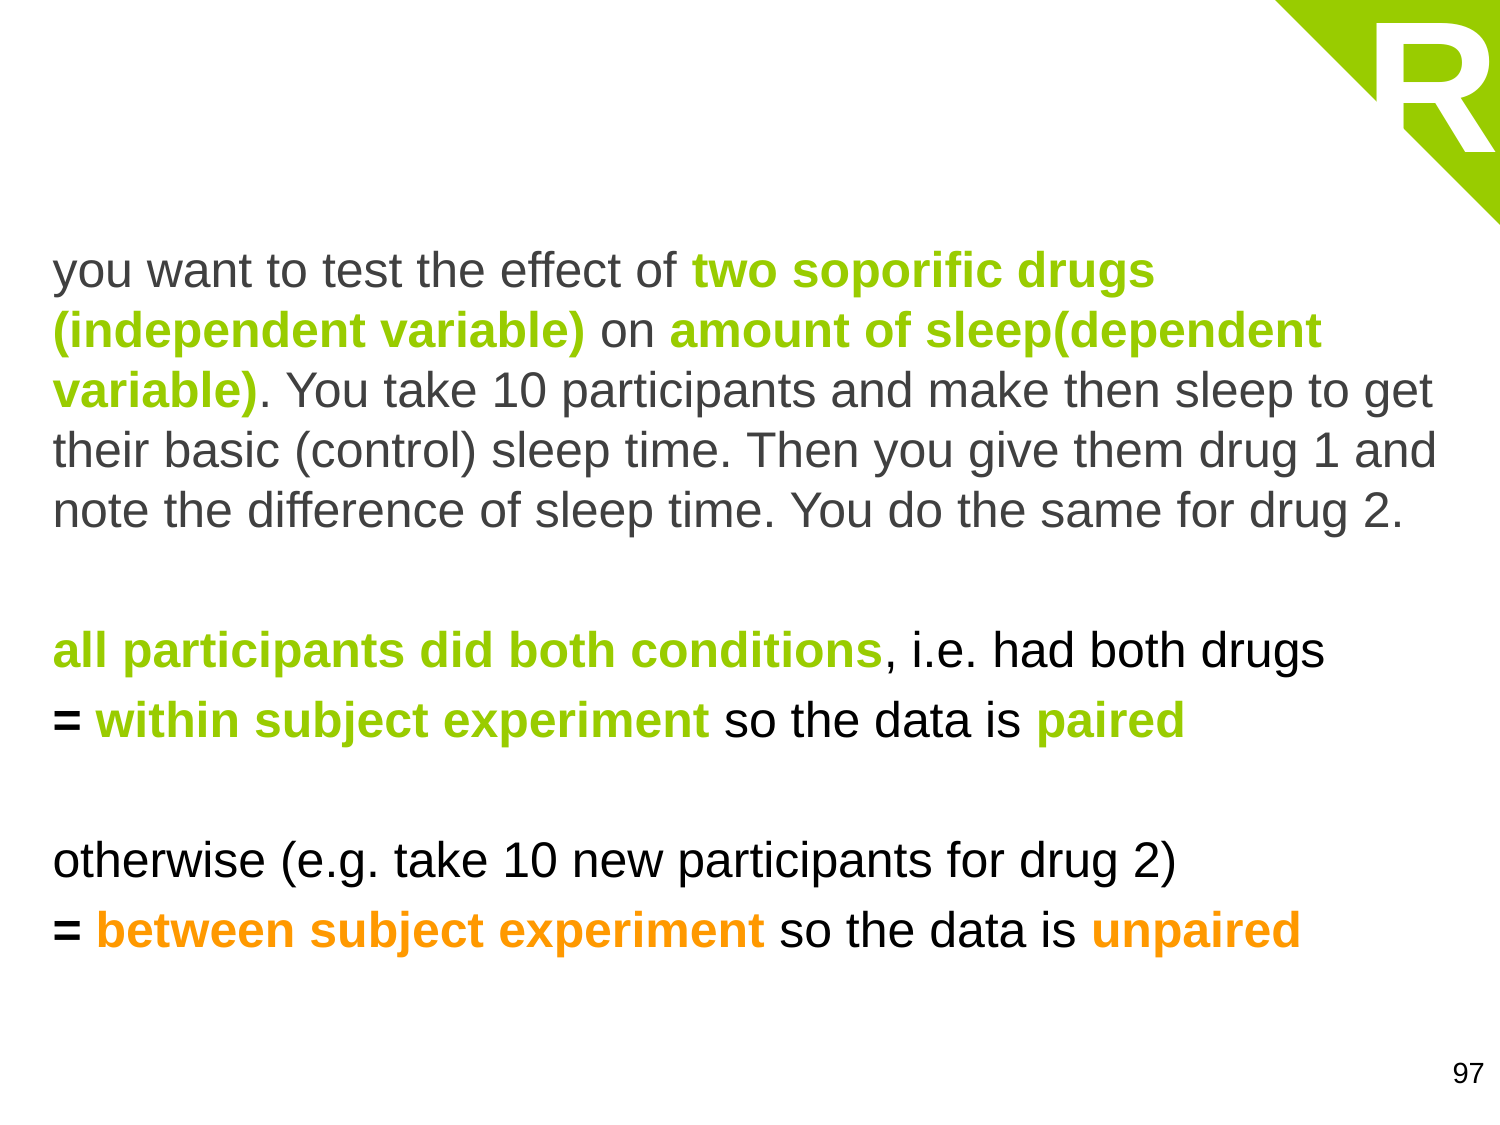

R

you want to test the effect of two soporific drugs (independent variable) on amount of sleep(dependent variable). You take 10 participants and make then sleep to get their basic (control) sleep time. Then you give them drug 1 and note the difference of sleep time. You do the same for drug 2.

all participants did both conditions, i.e. had both drugs
= within subject experiment so the data is paired

otherwise (e.g. take 10 new participants for drug 2)
= between subject experiment so the data is unpaired

97